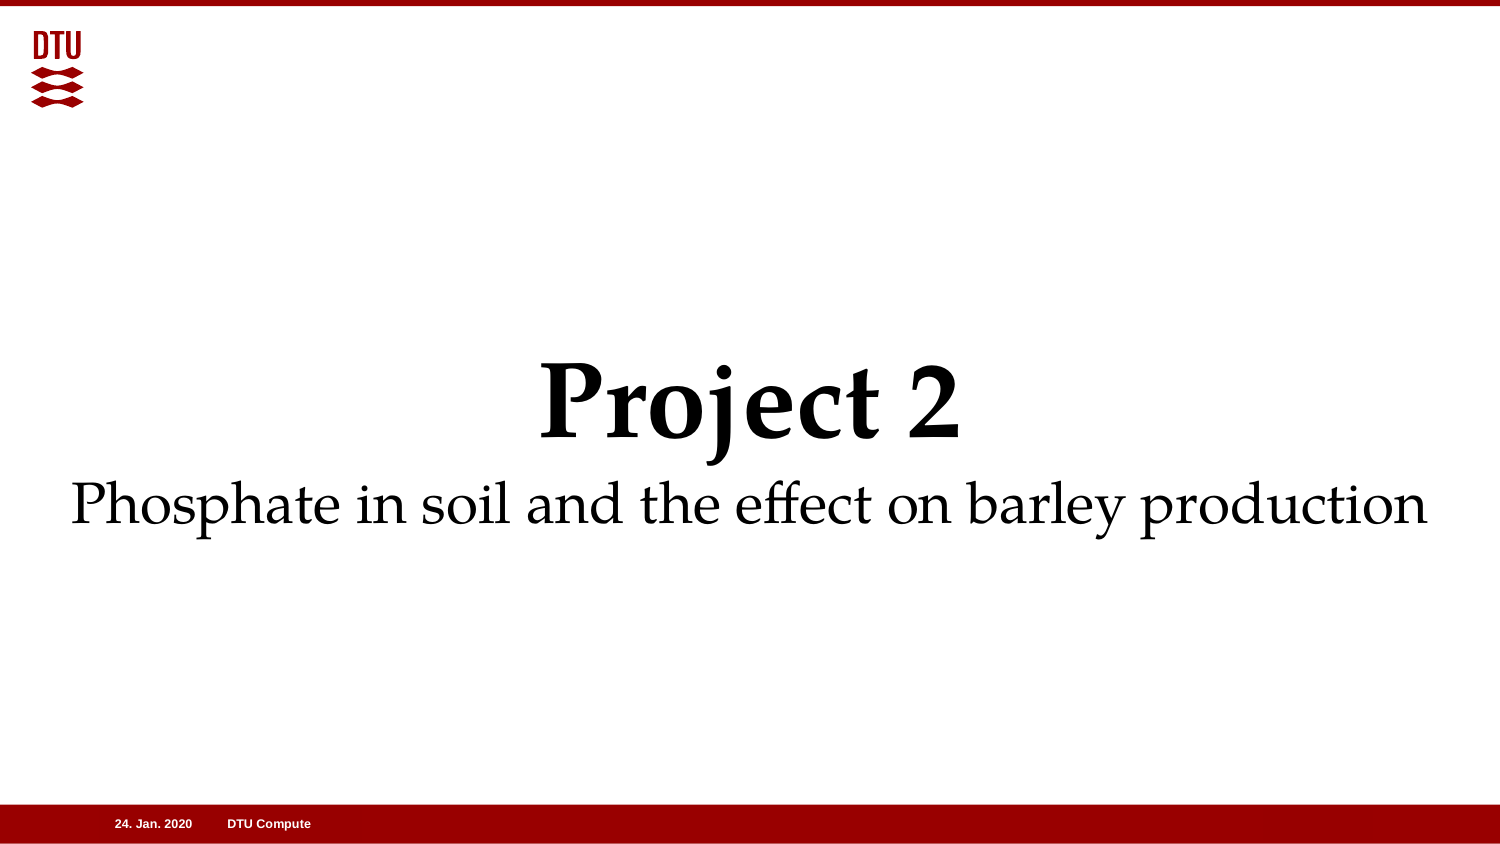

# Project 2
Phosphate in soil and the eﬀect on barley production

24. Jan. 2020
DTU Compute